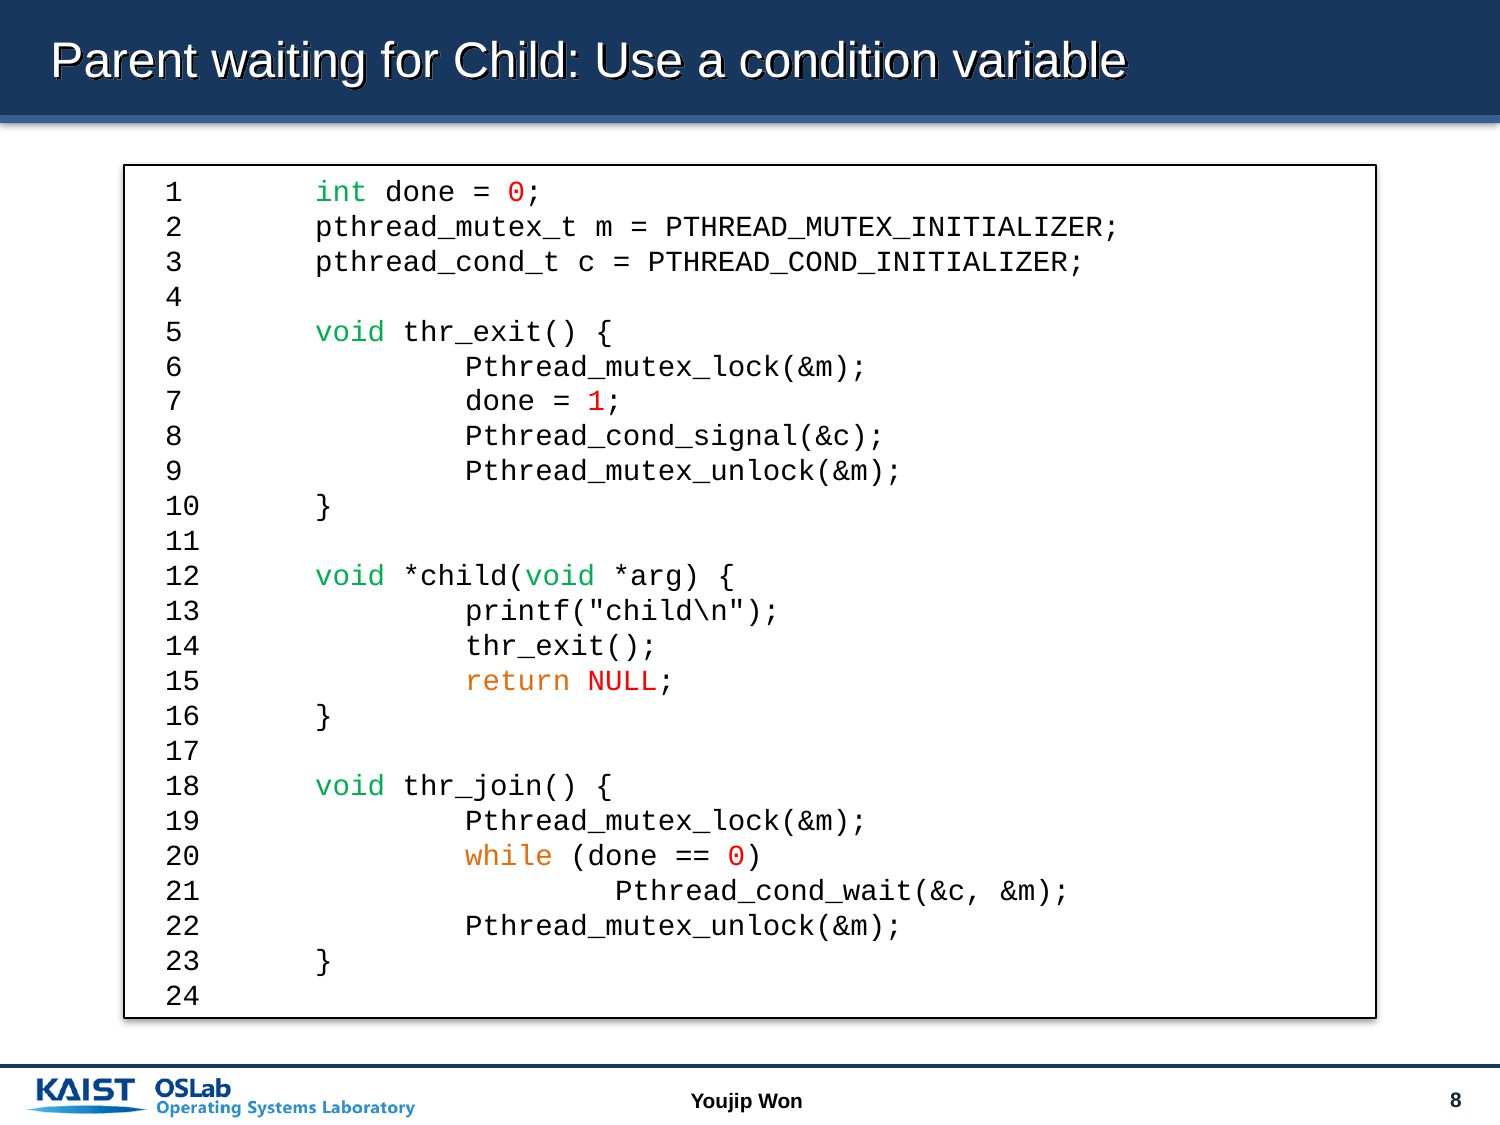

# Parent waiting for Child: Use a condition variable
1 	int done = 0;
2 	pthread_mutex_t m = PTHREAD_MUTEX_INITIALIZER;
3 	pthread_cond_t c = PTHREAD_COND_INITIALIZER;
4
5 	void thr_exit() {
6 		Pthread_mutex_lock(&m);
7 		done = 1;
8 		Pthread_cond_signal(&c);
9 		Pthread_mutex_unlock(&m);
10 	}
11
12 	void *child(void *arg) {
13 		printf("child\n");
14 		thr_exit();
15 		return NULL;
16 	}
17
18 	void thr_join() {
19 		Pthread_mutex_lock(&m);
20 		while (done == 0)
21 			Pthread_cond_wait(&c, &m);
22 		Pthread_mutex_unlock(&m);
23 	}
24
Youjip Won
8